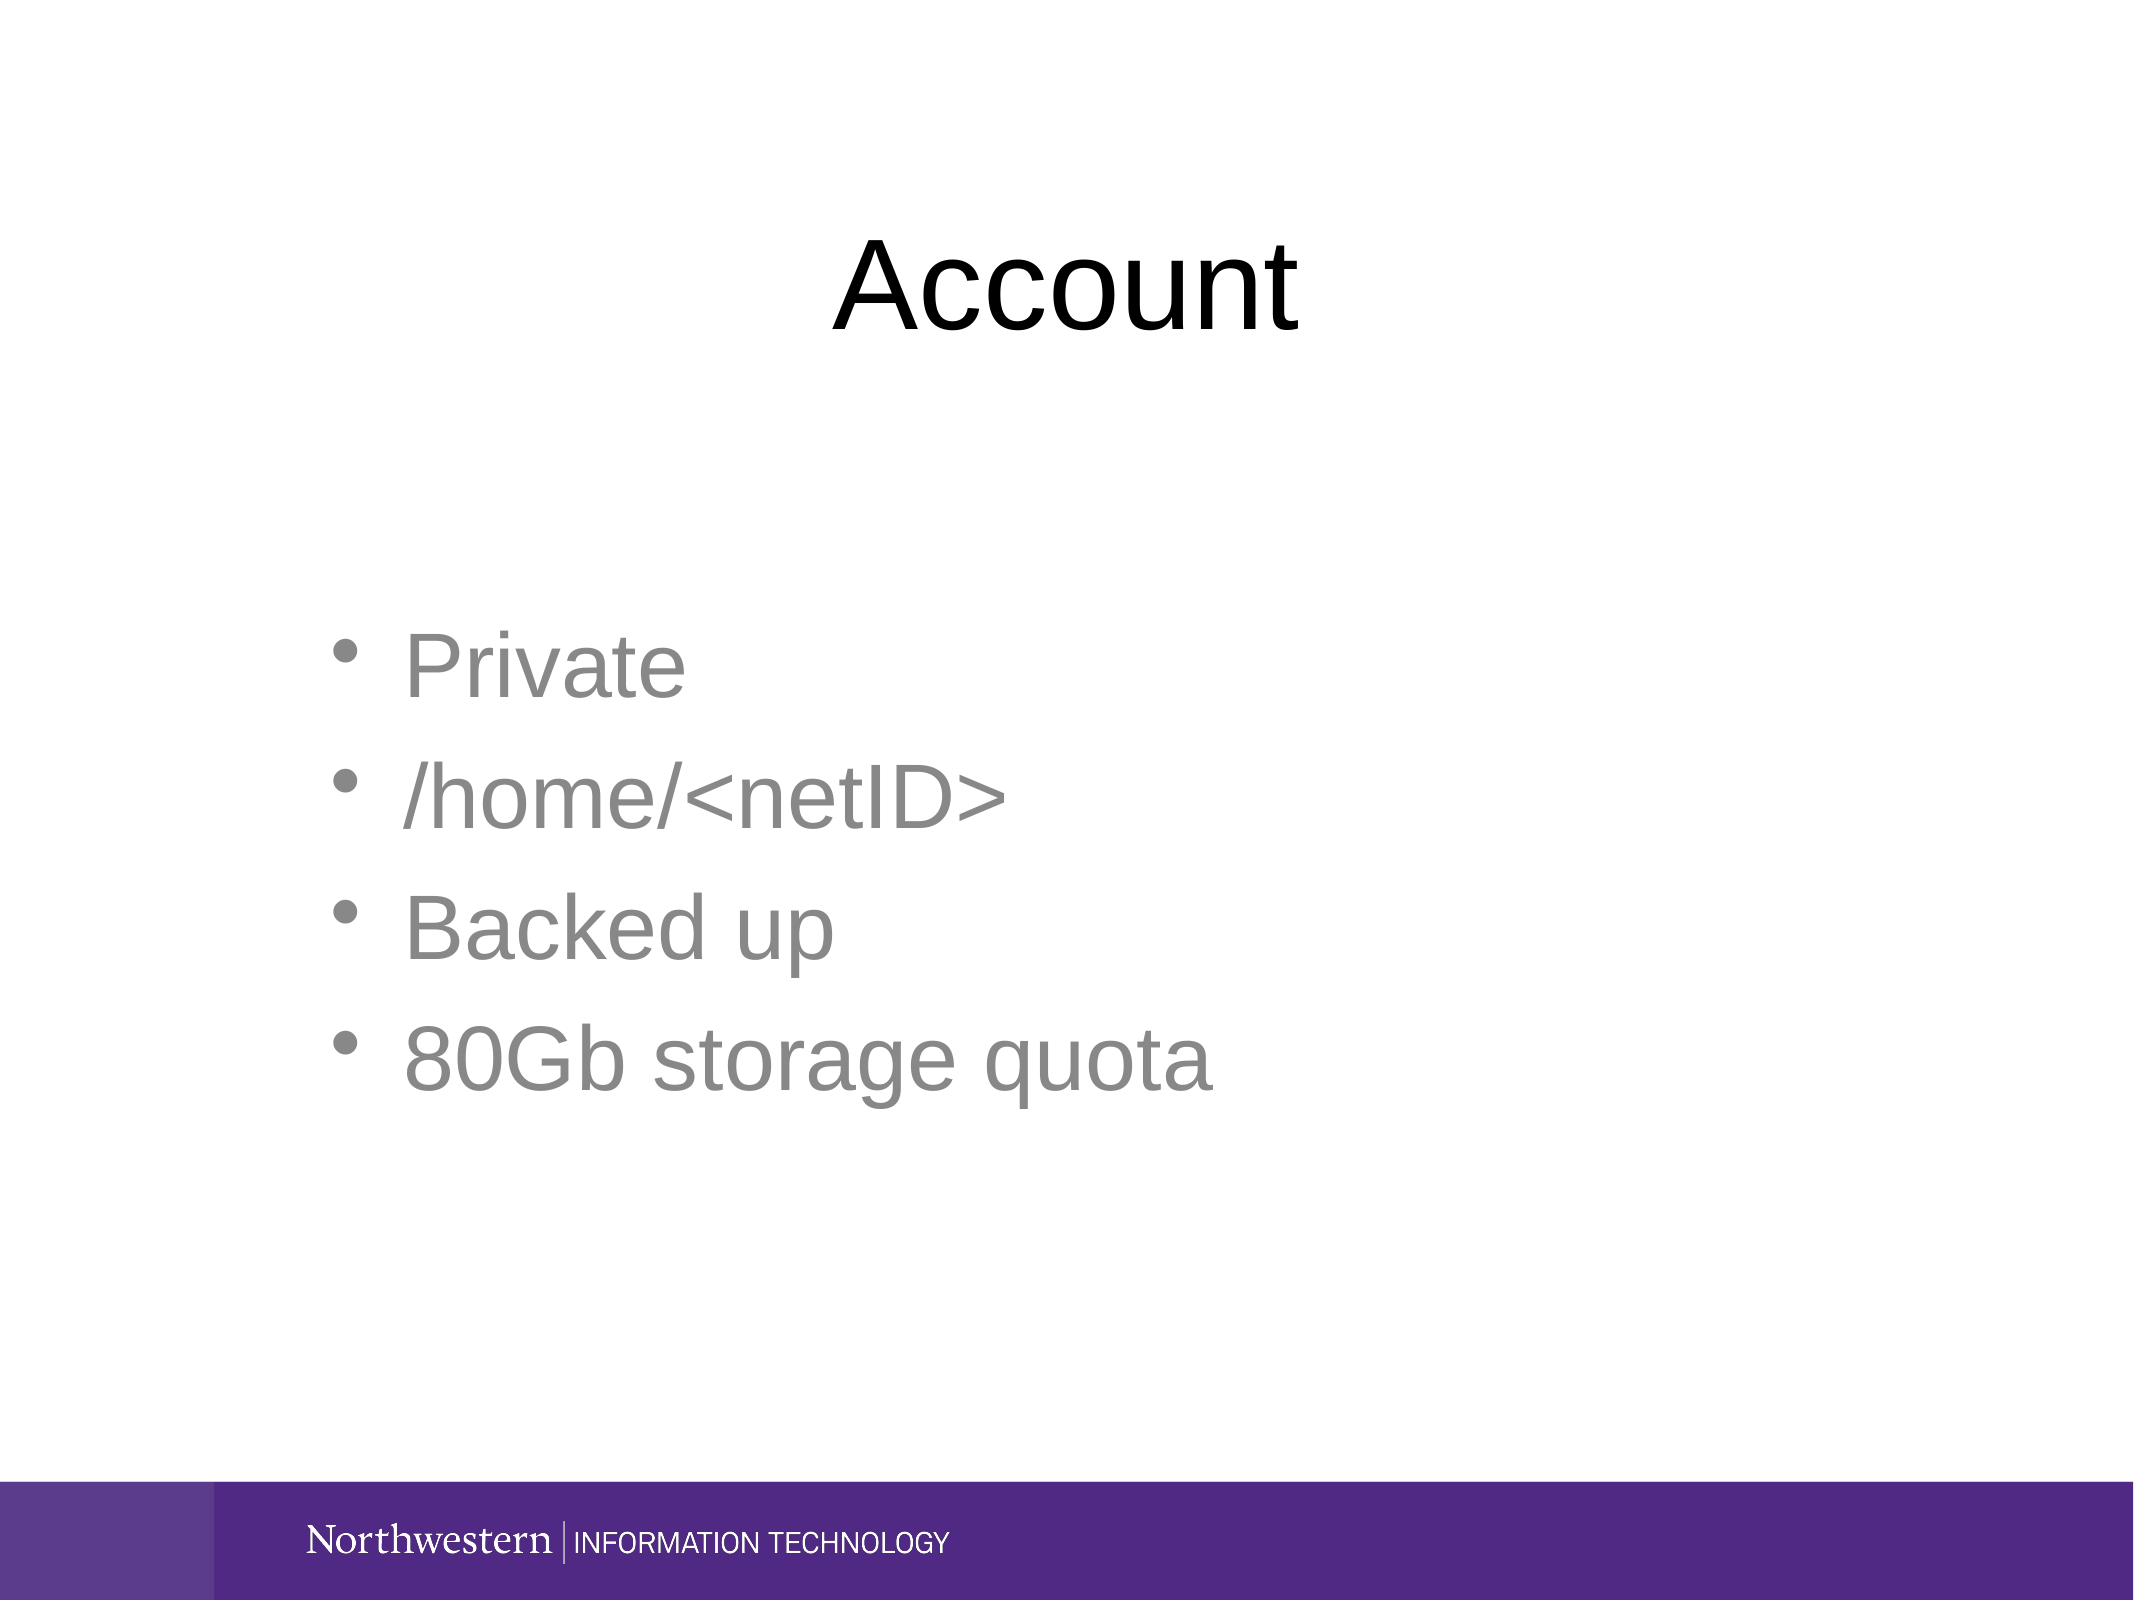

# Account
Private
/home/<netID>
Backed up
80Gb storage quota
48